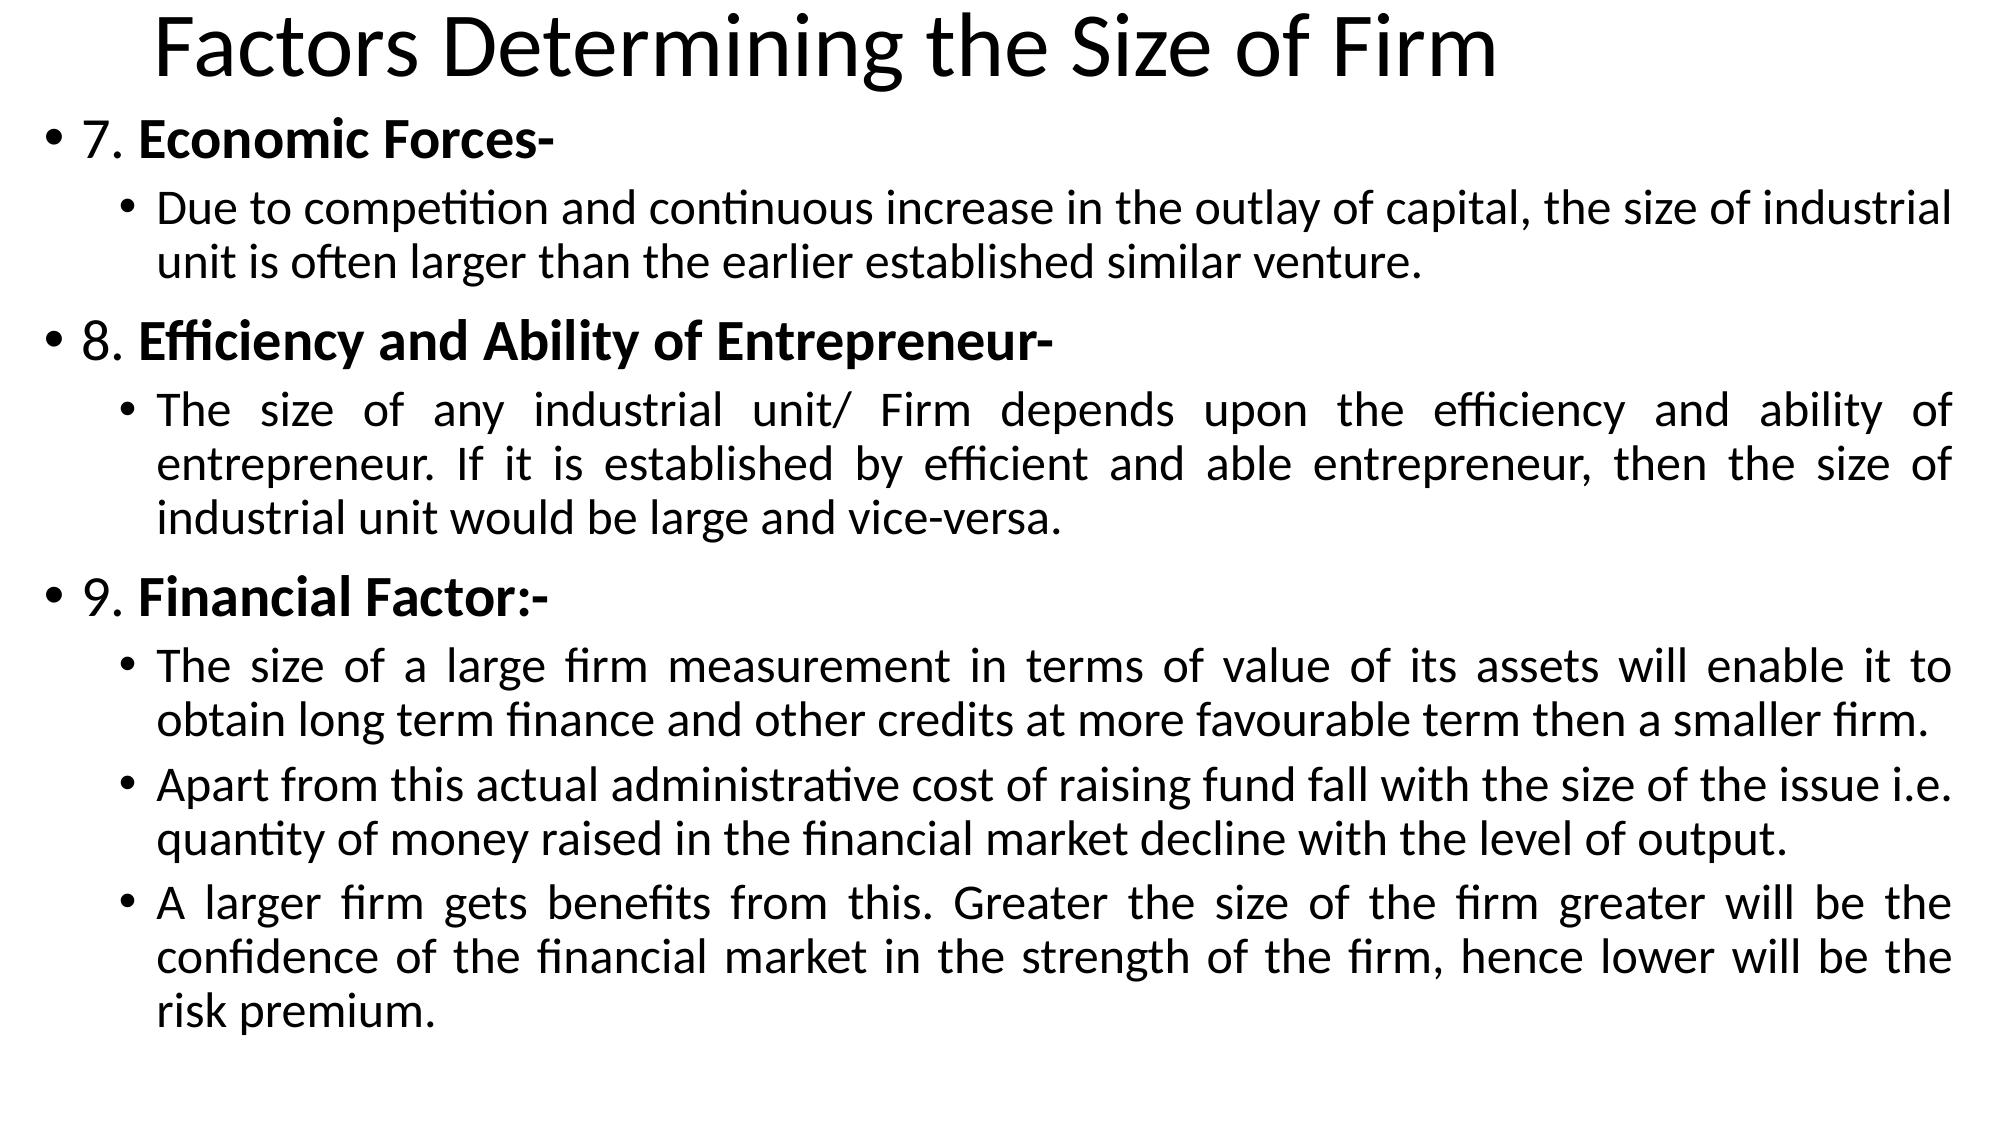

# Factors Determining the Size of Firm
7. Economic Forces-
Due to competition and continuous increase in the outlay of capital, the size of industrial unit is often larger than the earlier established similar venture.
8. Efficiency and Ability of Entrepreneur-
The size of any industrial unit/ Firm depends upon the efficiency and ability of entrepreneur. If it is established by efficient and able entrepreneur, then the size of industrial unit would be large and vice-versa.
9. Financial Factor:-
The size of a large firm measurement in terms of value of its assets will enable it to obtain long term finance and other credits at more favourable term then a smaller firm.
Apart from this actual administrative cost of raising fund fall with the size of the issue i.e. quantity of money raised in the financial market decline with the level of output.
A larger firm gets benefits from this. Greater the size of the firm greater will be the confidence of the financial market in the strength of the firm, hence lower will be the risk premium.